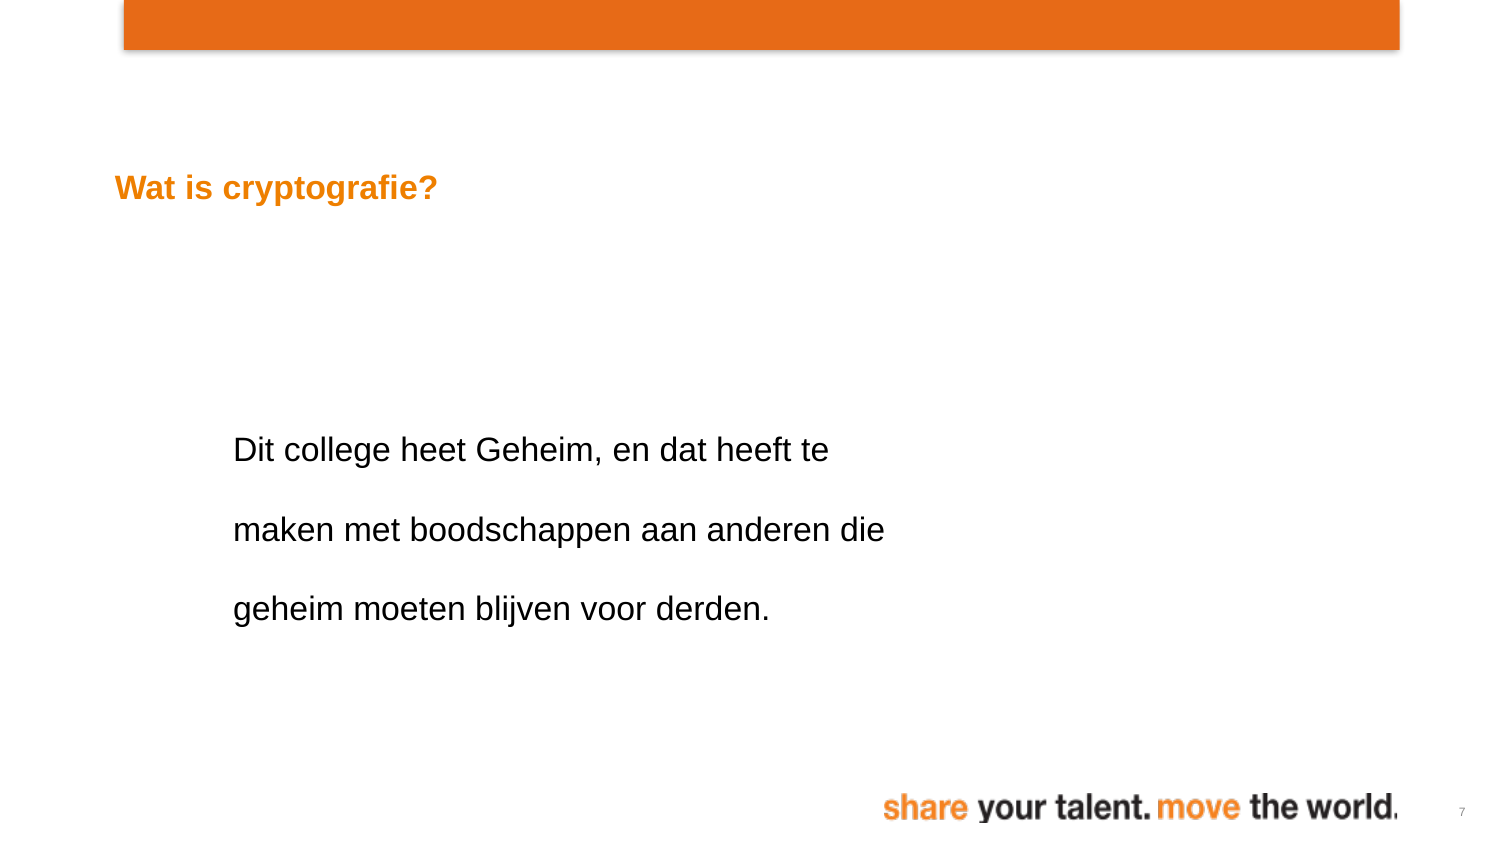

Wat is cryptografie?
Dit college heet Geheim, en dat heeft te maken met boodschappen aan anderen die geheim moeten blijven voor derden.
7